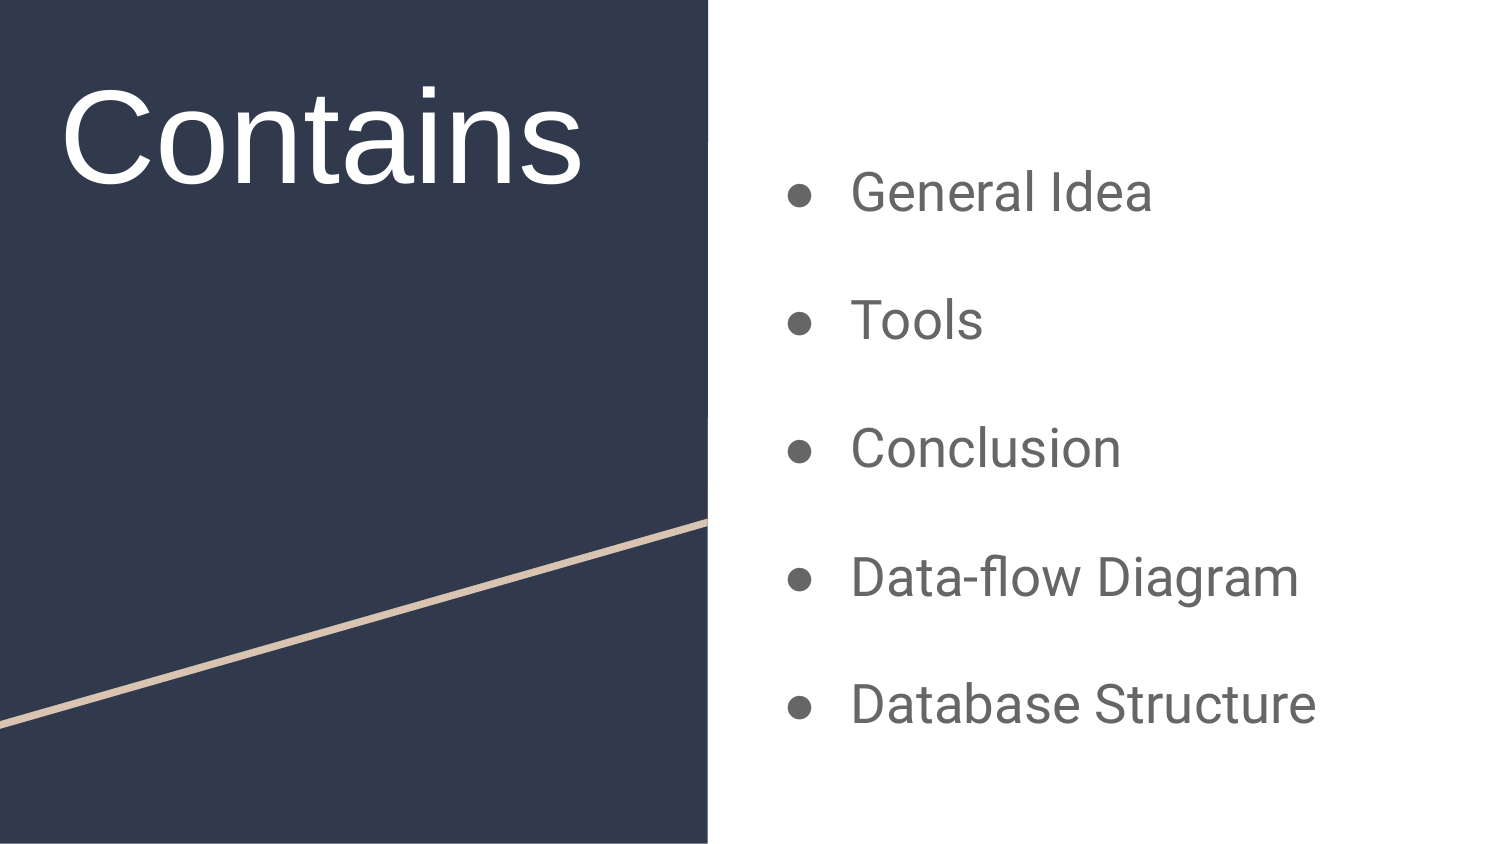

# Contains

General Idea
Tools
Conclusion
Data-flow Diagram
Database Structure